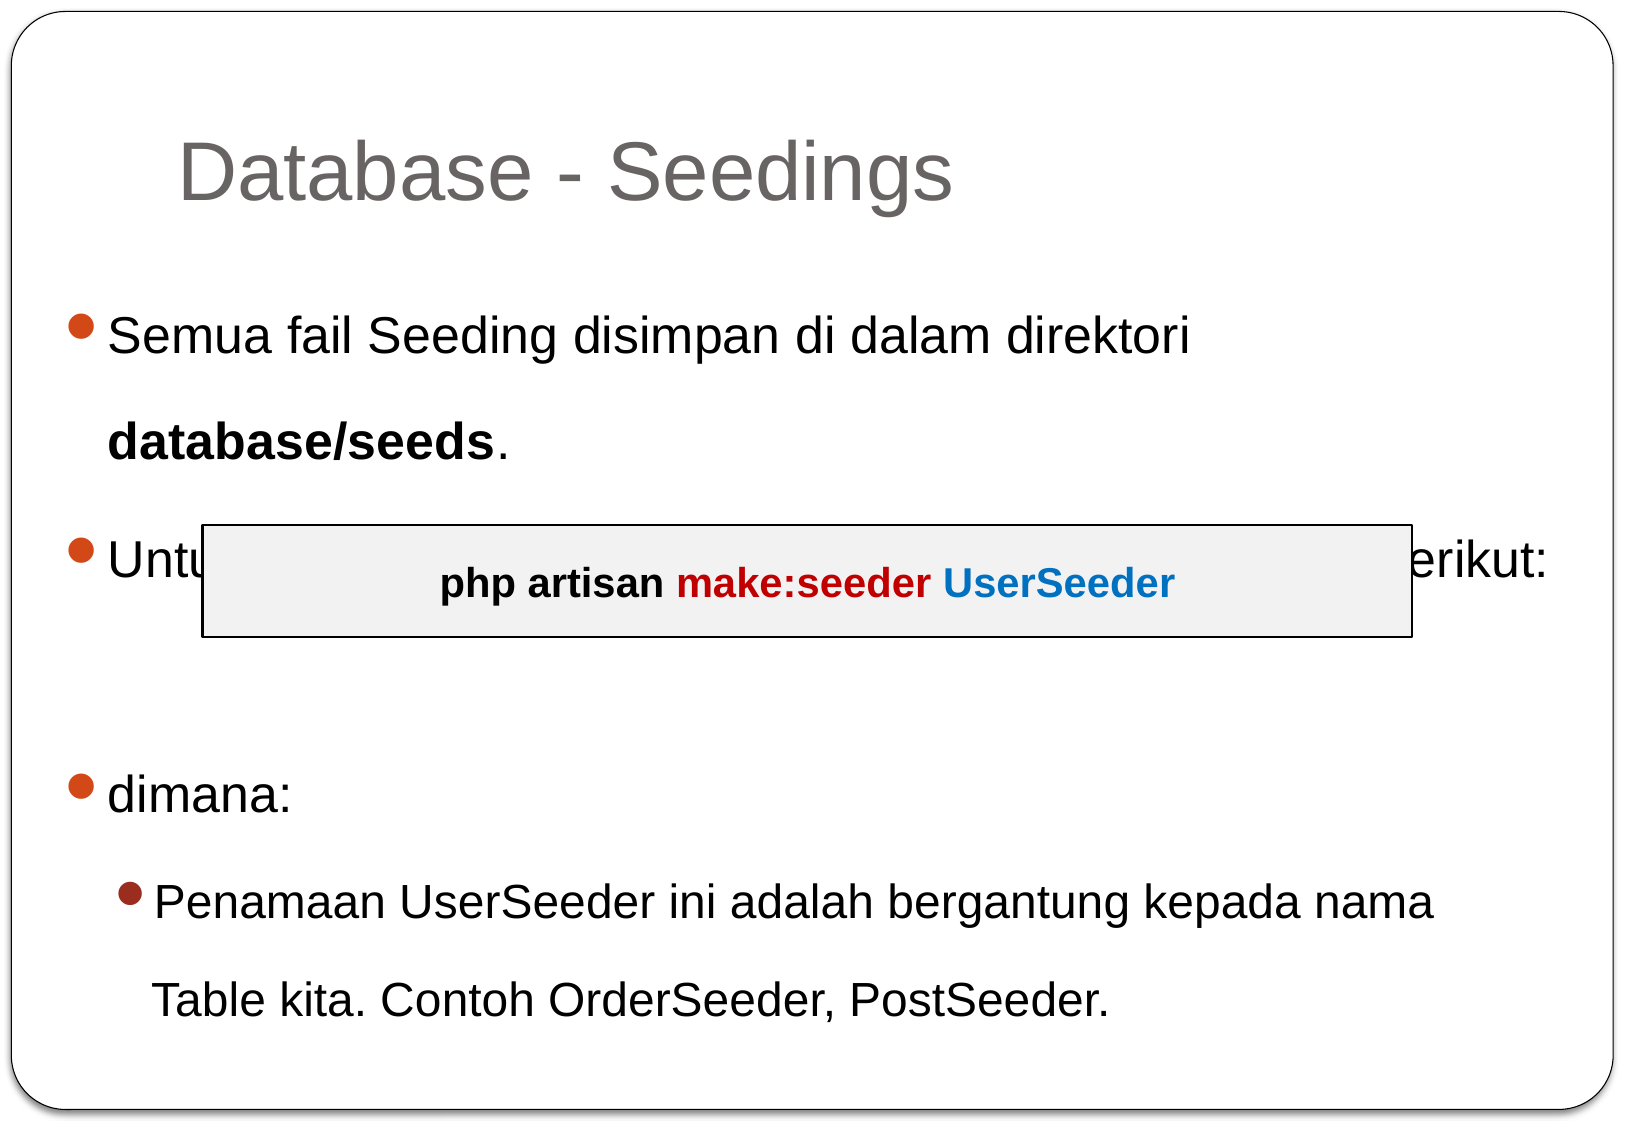

# Database - Seedings
Semua fail Seeding disimpan di dalam direktori database/seeds.
Untuk membina database seeding, kita taipkan arahan berikut:

dimana:
Penamaan UserSeeder ini adalah bergantung kepada nama Table kita. Contoh OrderSeeder, PostSeeder.

php artisan make:seeder UserSeeder